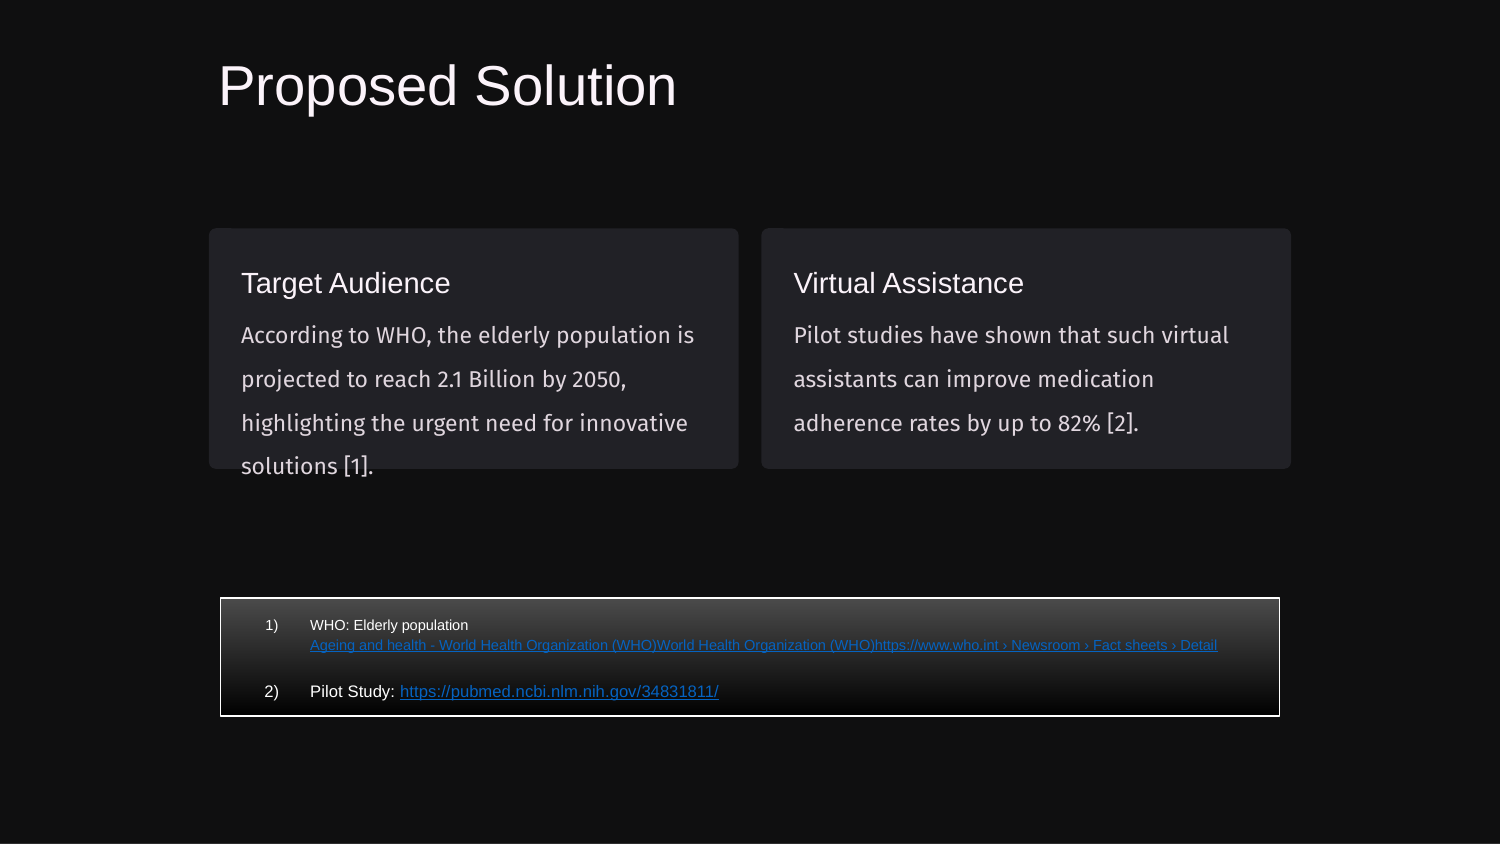

Proposed Solution

Target Audience
Virtual Assistance
According to WHO, the elderly population is projected to reach 2.1 Billion by 2050, highlighting the urgent need for innovative solutions [1].
Pilot studies have shown that such virtual assistants can improve medication adherence rates by up to 82% [2].
WHO: Elderly population
Ageing and health - World Health Organization (WHO)World Health Organization (WHO)https://www.who.int › Newsroom › Fact sheets › Detail
Pilot Study: https://pubmed.ncbi.nlm.nih.gov/34831811/